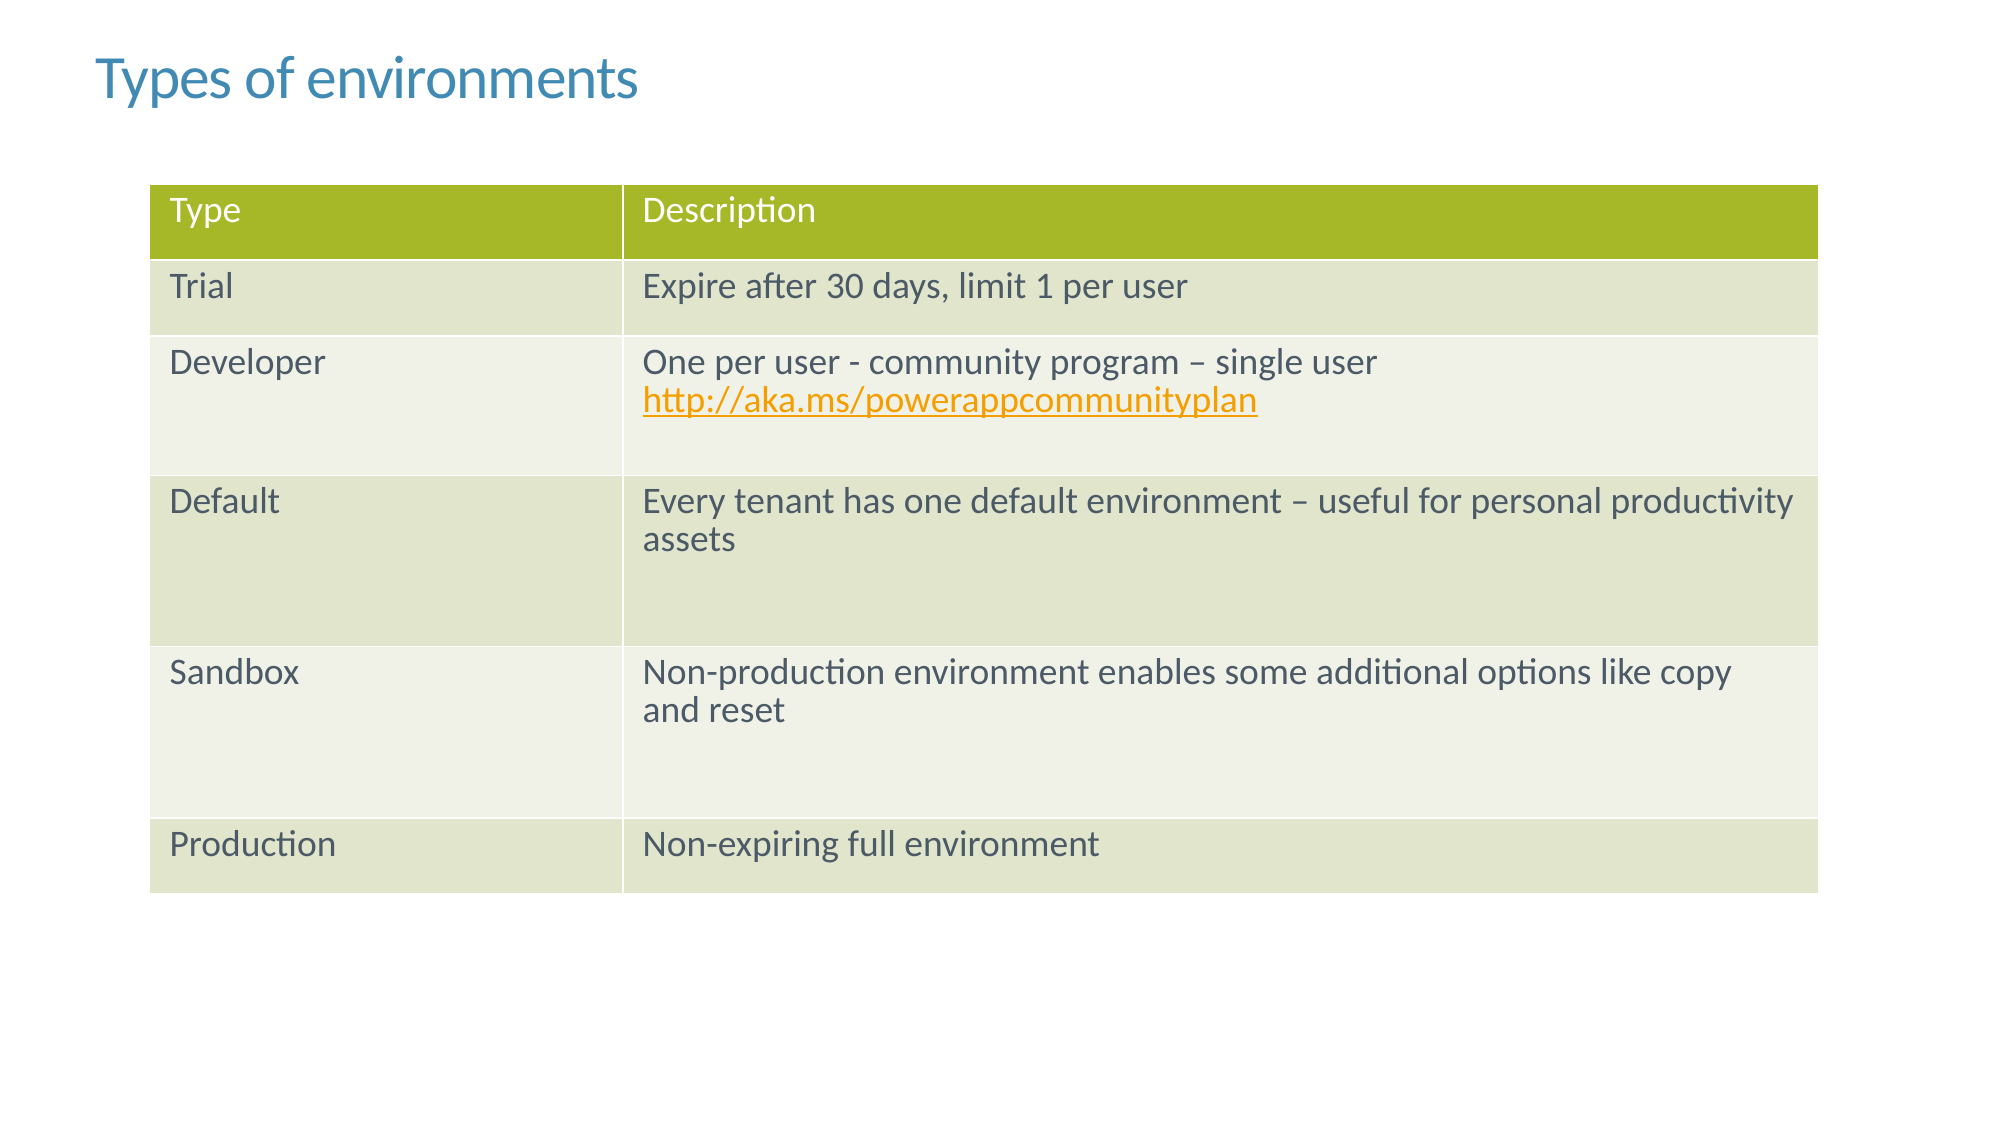

# Types of environments
| Type | Description |
| --- | --- |
| Trial | Expire after 30 days, limit 1 per user |
| Developer | One per user - community program – single user http://aka.ms/powerappcommunityplan |
| Default | Every tenant has one default environment – useful for personal productivity assets |
| Sandbox | Non-production environment enables some additional options like copy and reset |
| Production | Non-expiring full environment |